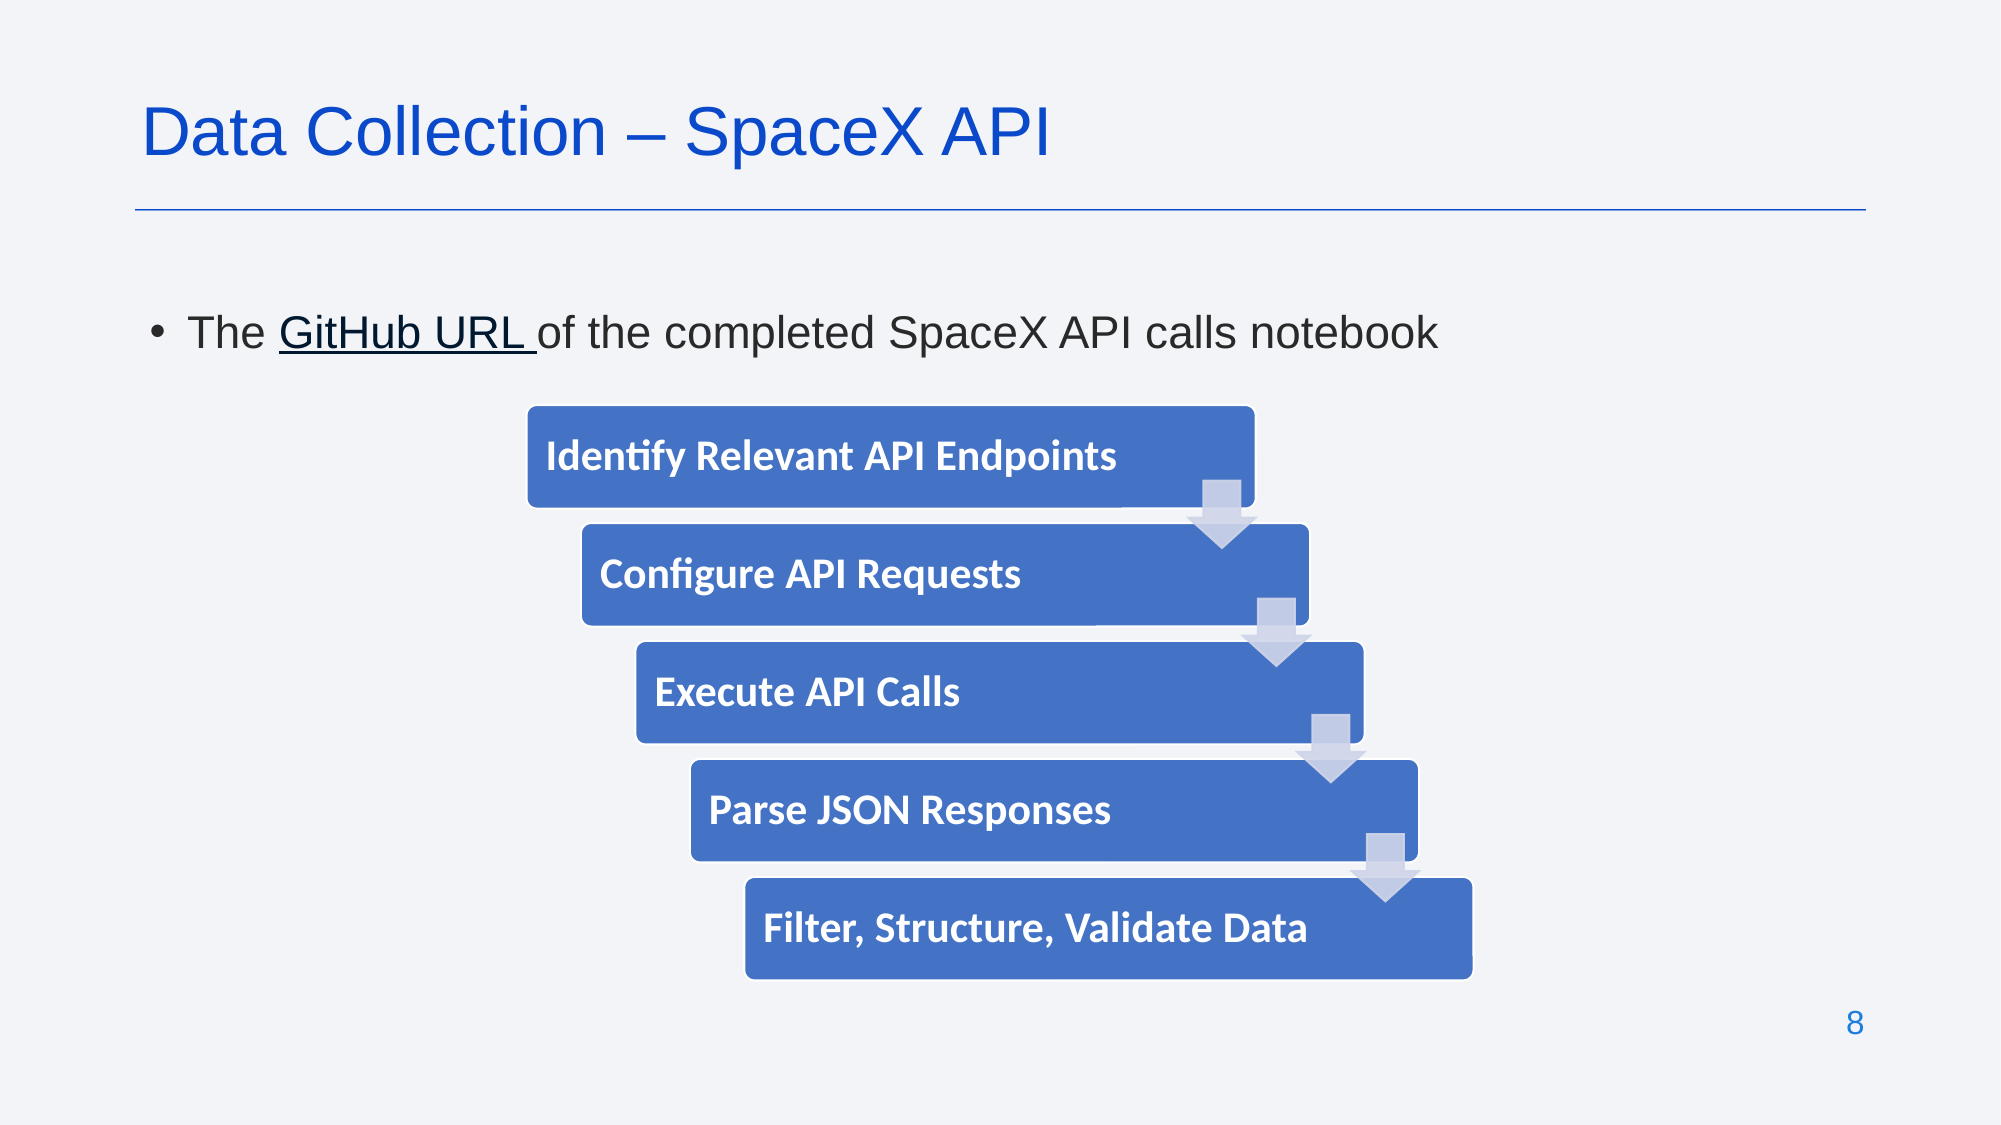

Data Collection – SpaceX API
The GitHub URL of the completed SpaceX API calls notebook
Identify Relevant API Endpoints
Configure API Requests
Execute API Calls
Parse JSON Responses
Filter, Structure, Validate Data

8